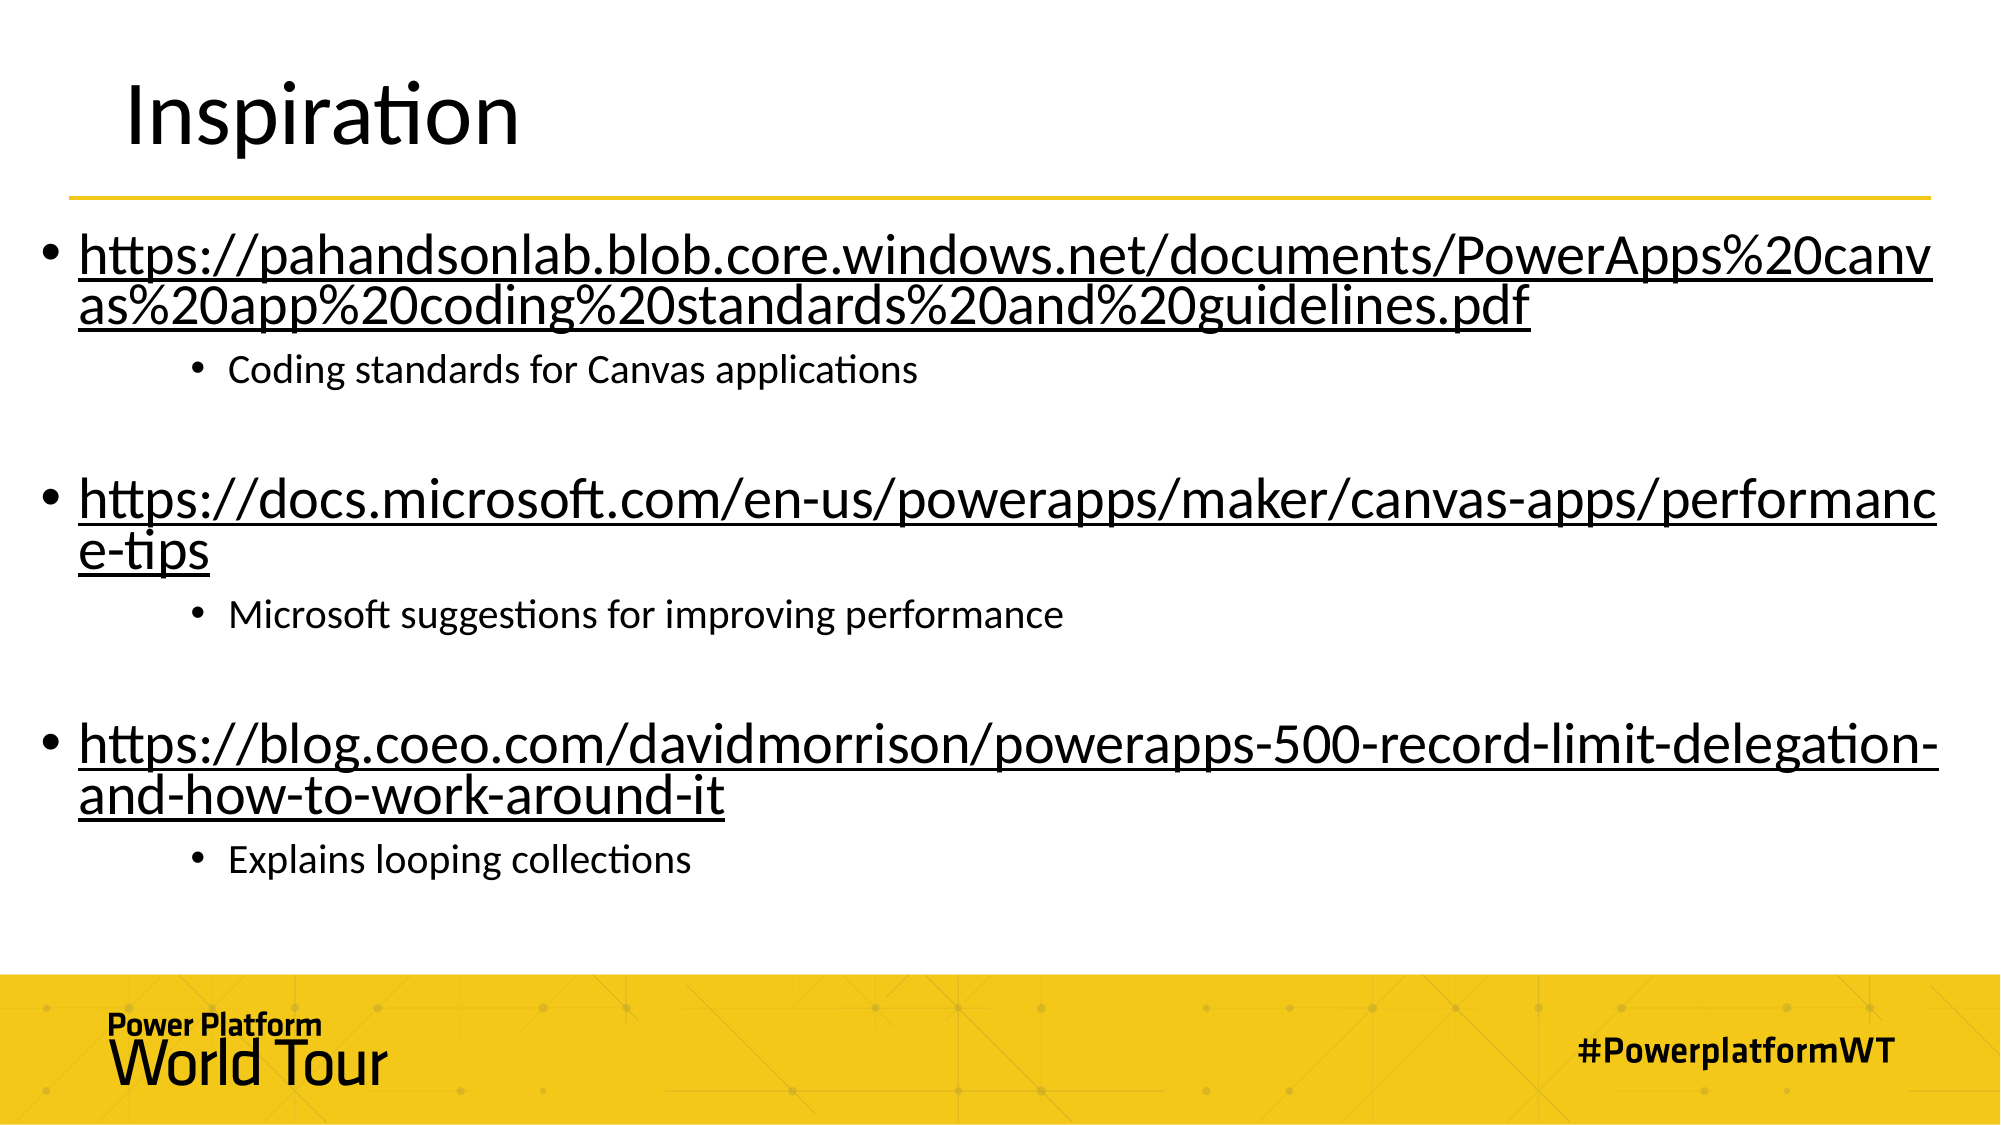

# Inspiration
https://pahandsonlab.blob.core.windows.net/documents/PowerApps%20canvas%20app%20coding%20standards%20and%20guidelines.pdf
Coding standards for Canvas applications

https://docs.microsoft.com/en-us/powerapps/maker/canvas-apps/performance-tips
Microsoft suggestions for improving performance

https://blog.coeo.com/davidmorrison/powerapps-500-record-limit-delegation-and-how-to-work-around-it
Explains looping collections